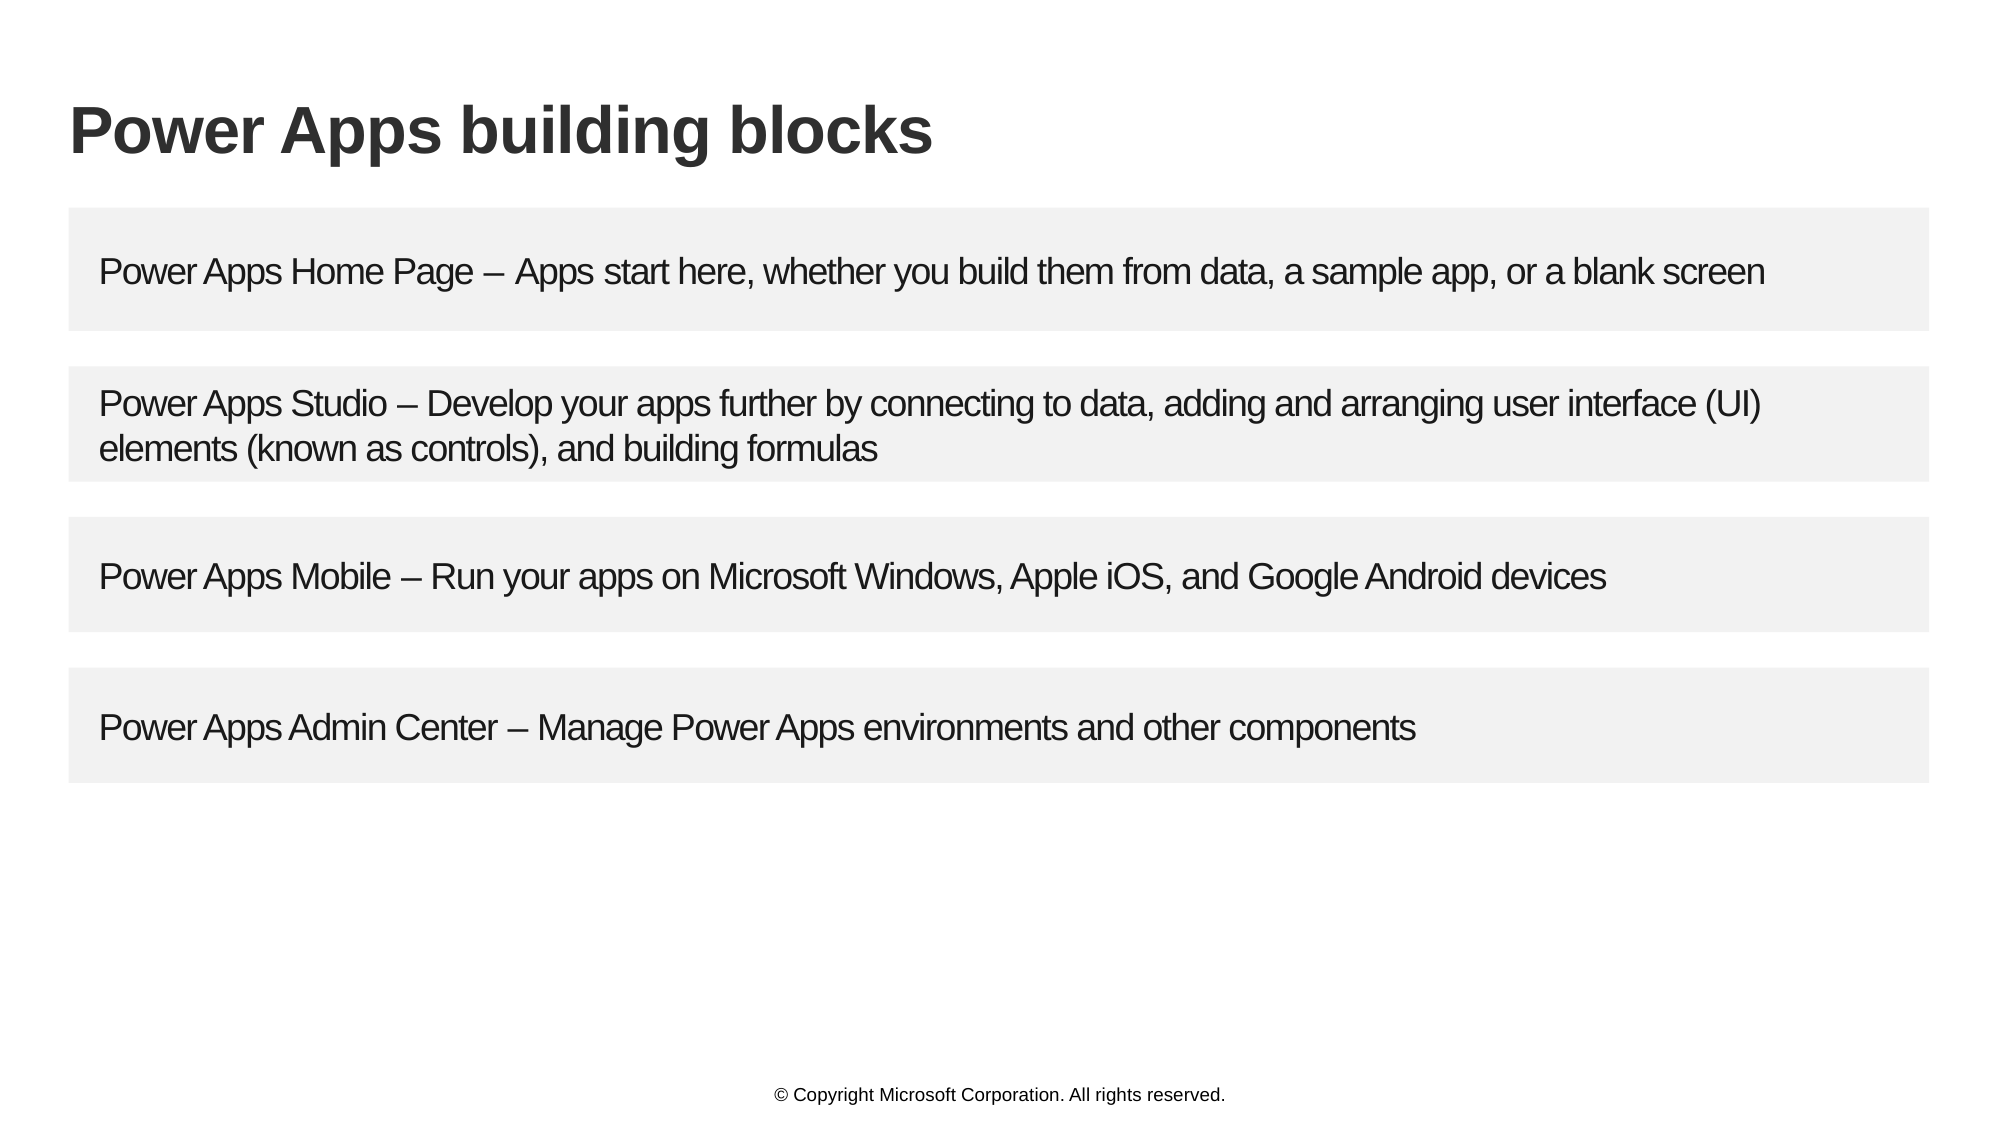

# Power Apps building blocks
Power Apps Home Page – Apps start here, whether you build them from data, a sample app, or a blank screen
Power Apps Studio – Develop your apps further by connecting to data, adding and arranging user interface (UI) elements (known as controls), and building formulas
Power Apps Mobile – Run your apps on Microsoft Windows, Apple iOS, and Google Android devices
Power Apps Admin Center – Manage Power Apps environments and other components